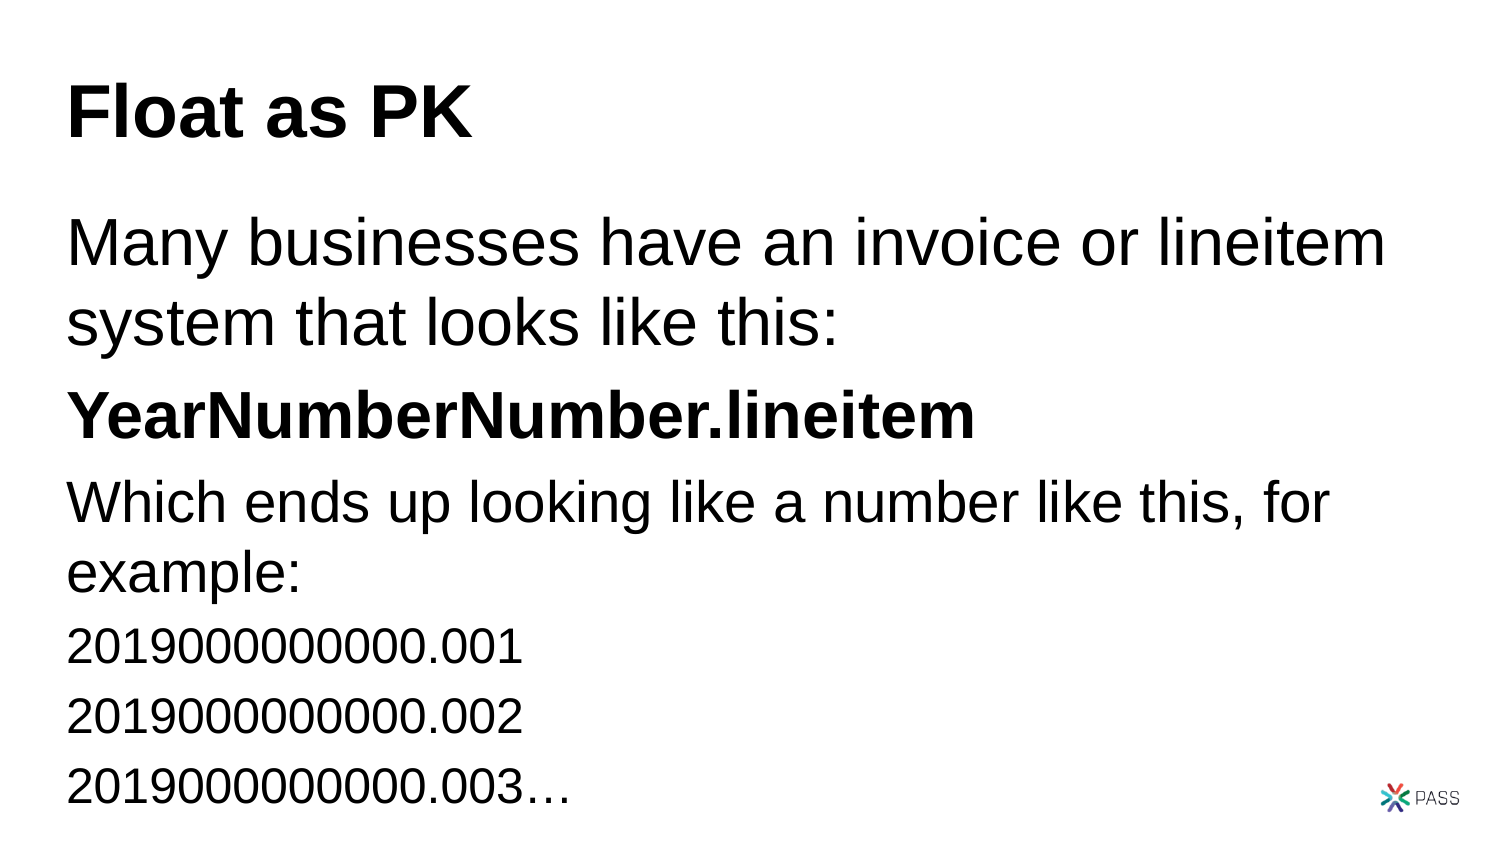

# Float as PK
Many businesses have an invoice or lineitem system that looks like this:
YearNumberNumber.lineitem
Which ends up looking like a number like this, for example:
2019000000000.001
2019000000000.002
2019000000000.003…